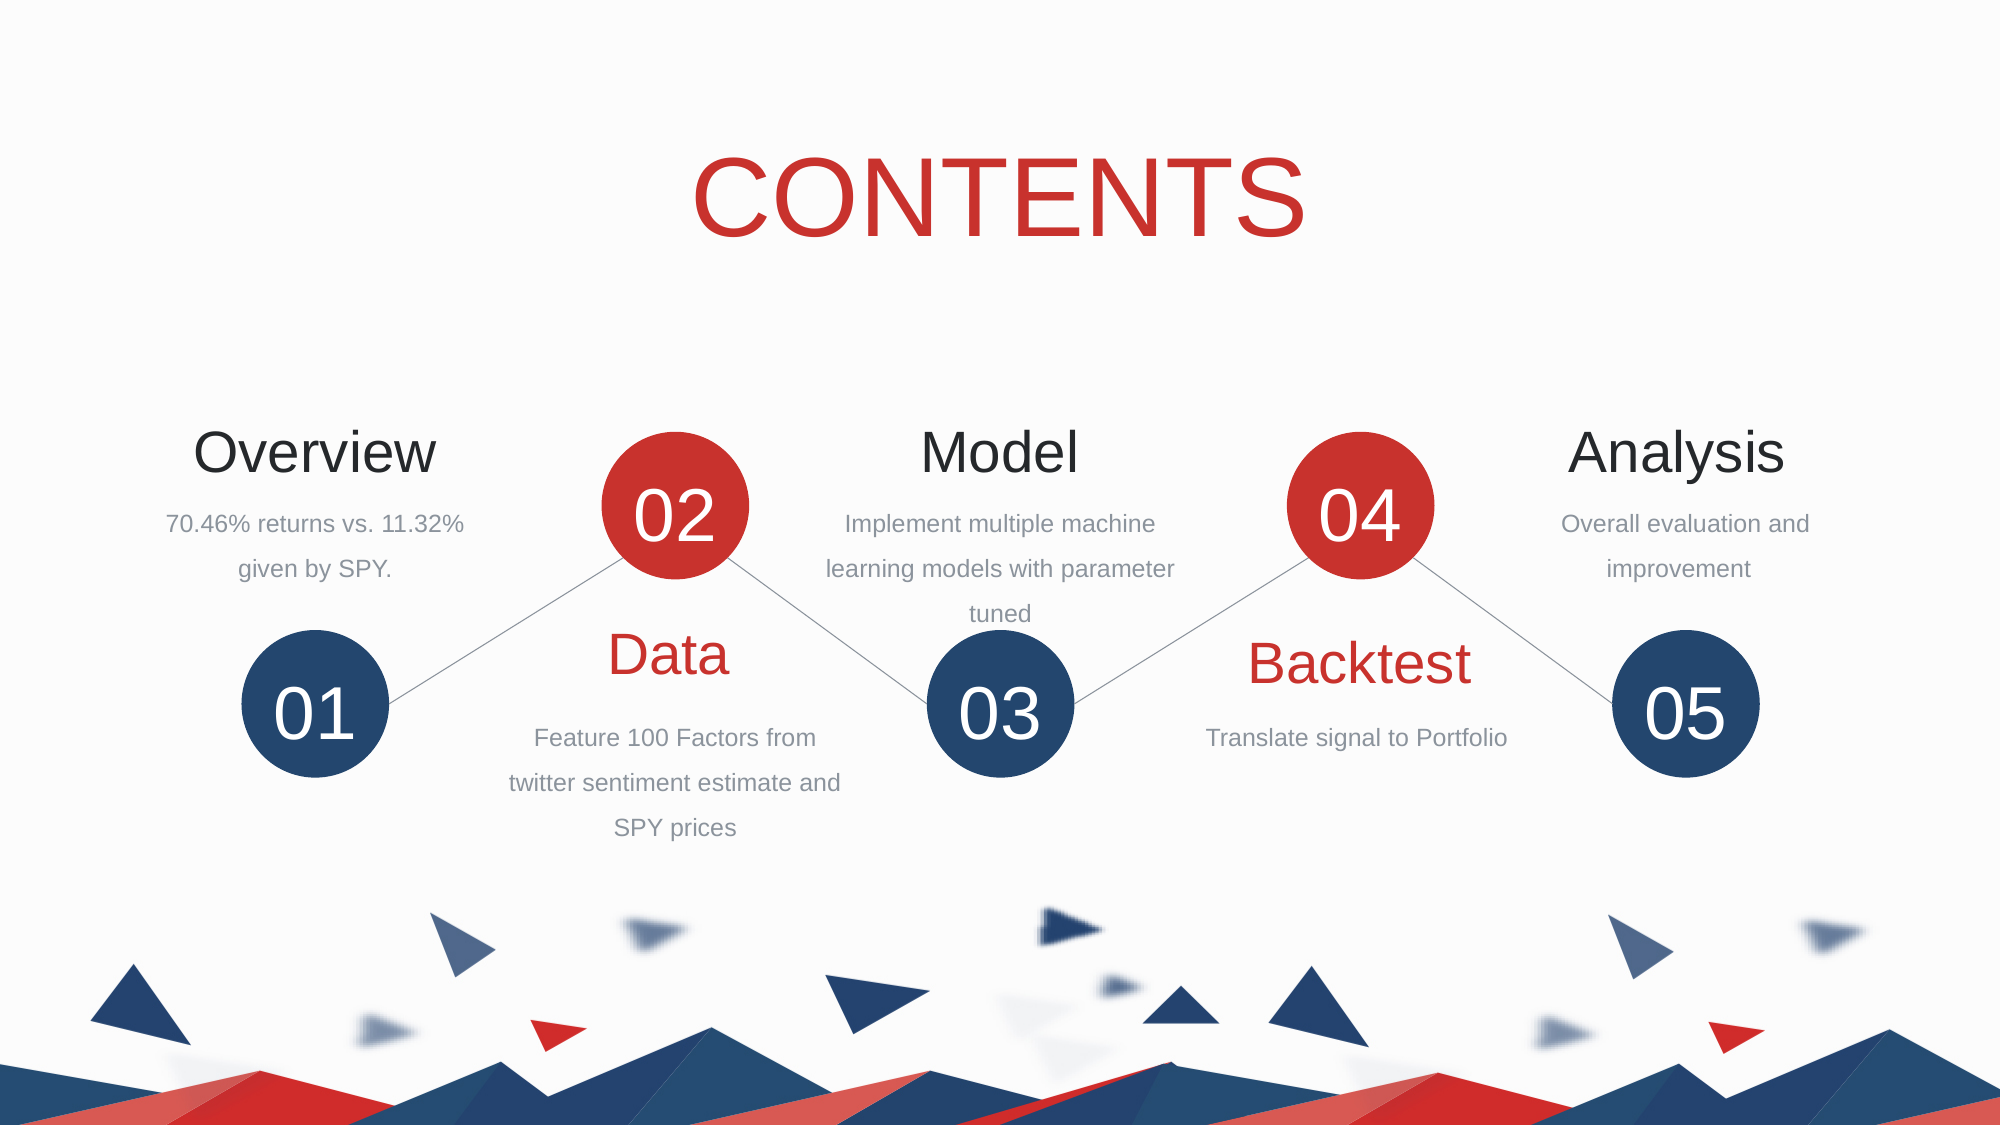

CONTENTS
Overview
Model
Analysis
02
04
70.46% returns vs. 11.32% given by SPY.
Implement multiple machine learning models with parameter tuned
Overall evaluation and improvement
Data
Backtest
01
03
05
Feature 100 Factors from twitter sentiment estimate and SPY prices
Translate signal to Portfolio